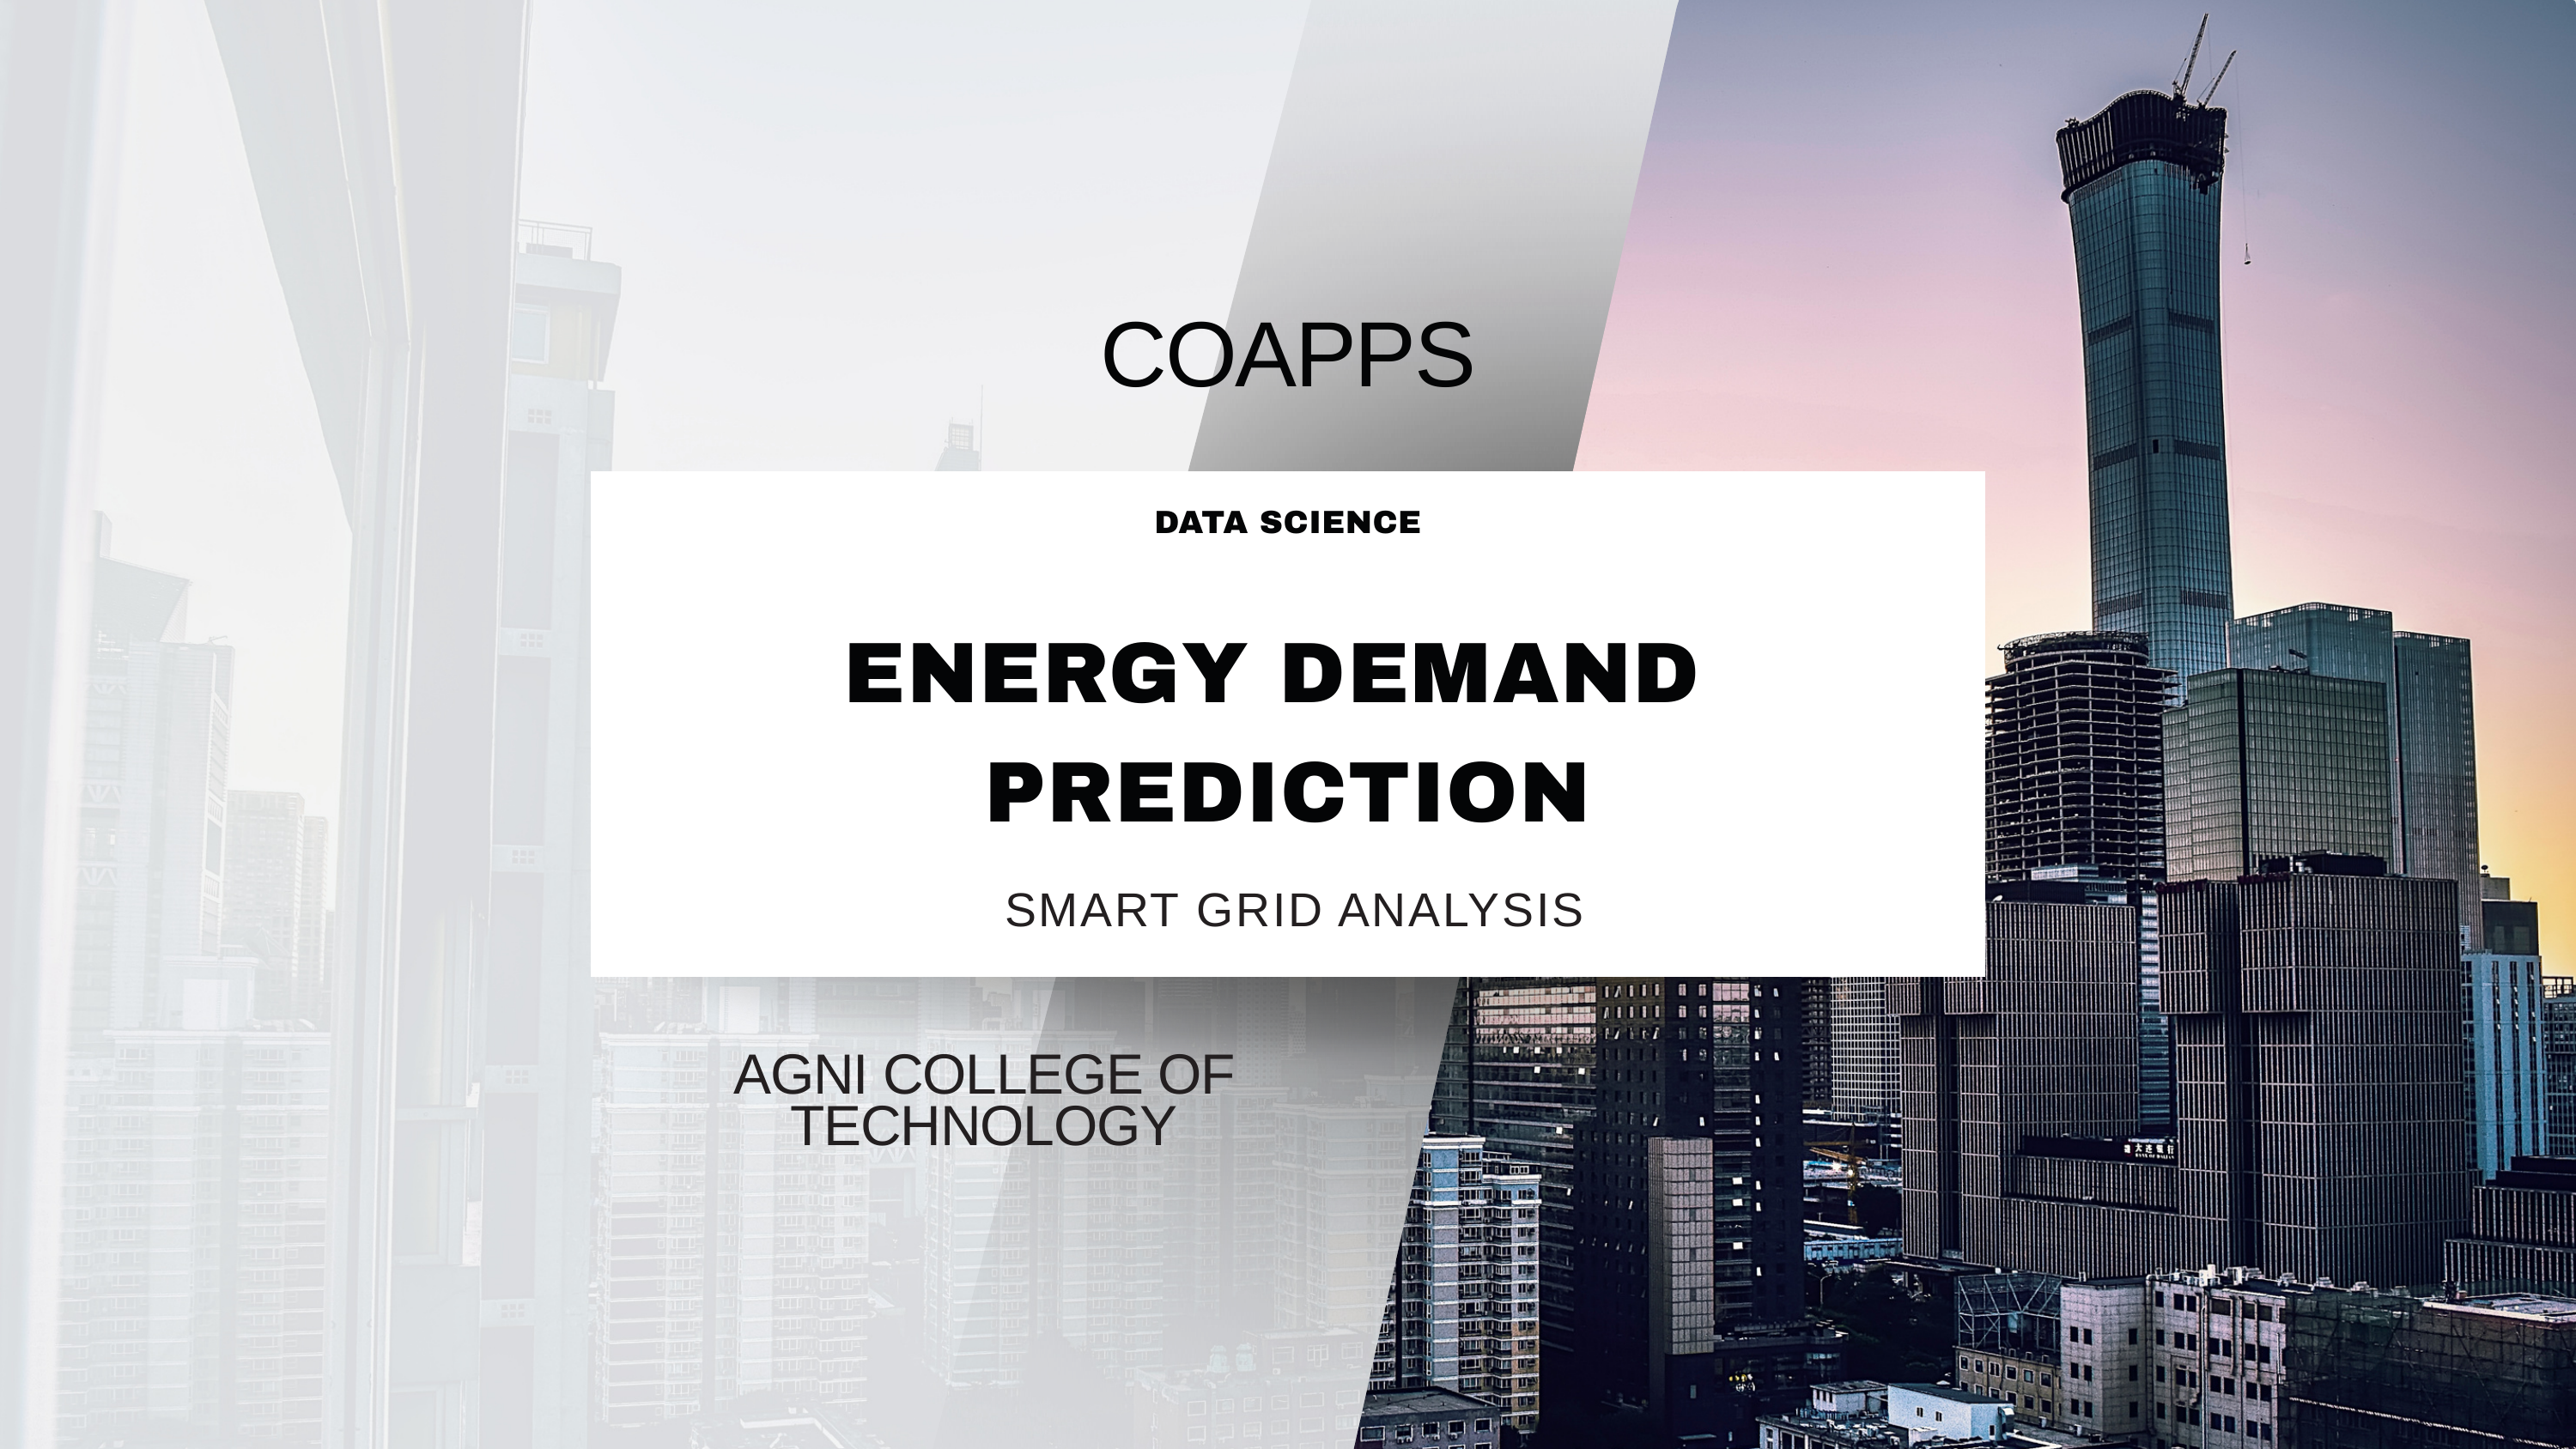

COAPPS

DATA SCIENCE
ENERGY DEMAND  PREDICTION
SMART GRID ANALYSIS

AGNI COLLEGE OF TECHNOLOGY